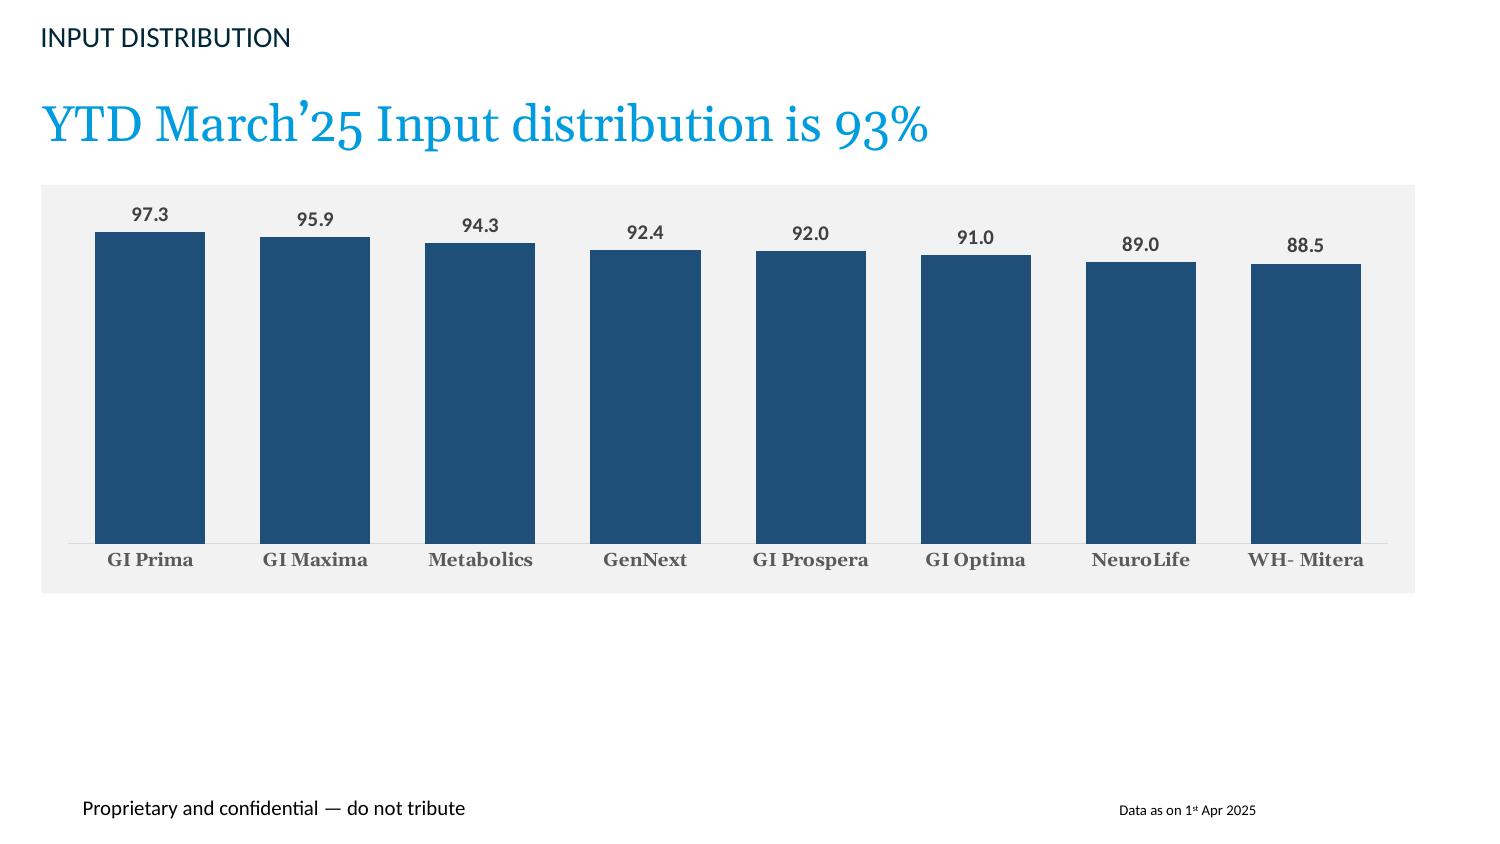

INPUT DISTRIBUTION
YTD March’25 Input distribution is 93%

### Chart

| Category |  Total Dis  |
|---|---|
| GI Prima | 97.30524610779793 |
| GI Maxima | 95.93341954405594 |
| Metabolics | 94.28066312714758 |
| GenNext | 92.36904011093998 |
| GI Prospera | 91.98399797892586 |
| GI Optima | 90.98530482652376 |
| NeuroLife | 89.00549966836171 |
| WH- Mitera | 88.53082081305723 |

### Chart

| Category |
|---|
|    5
Data as on 1st Apr 2025